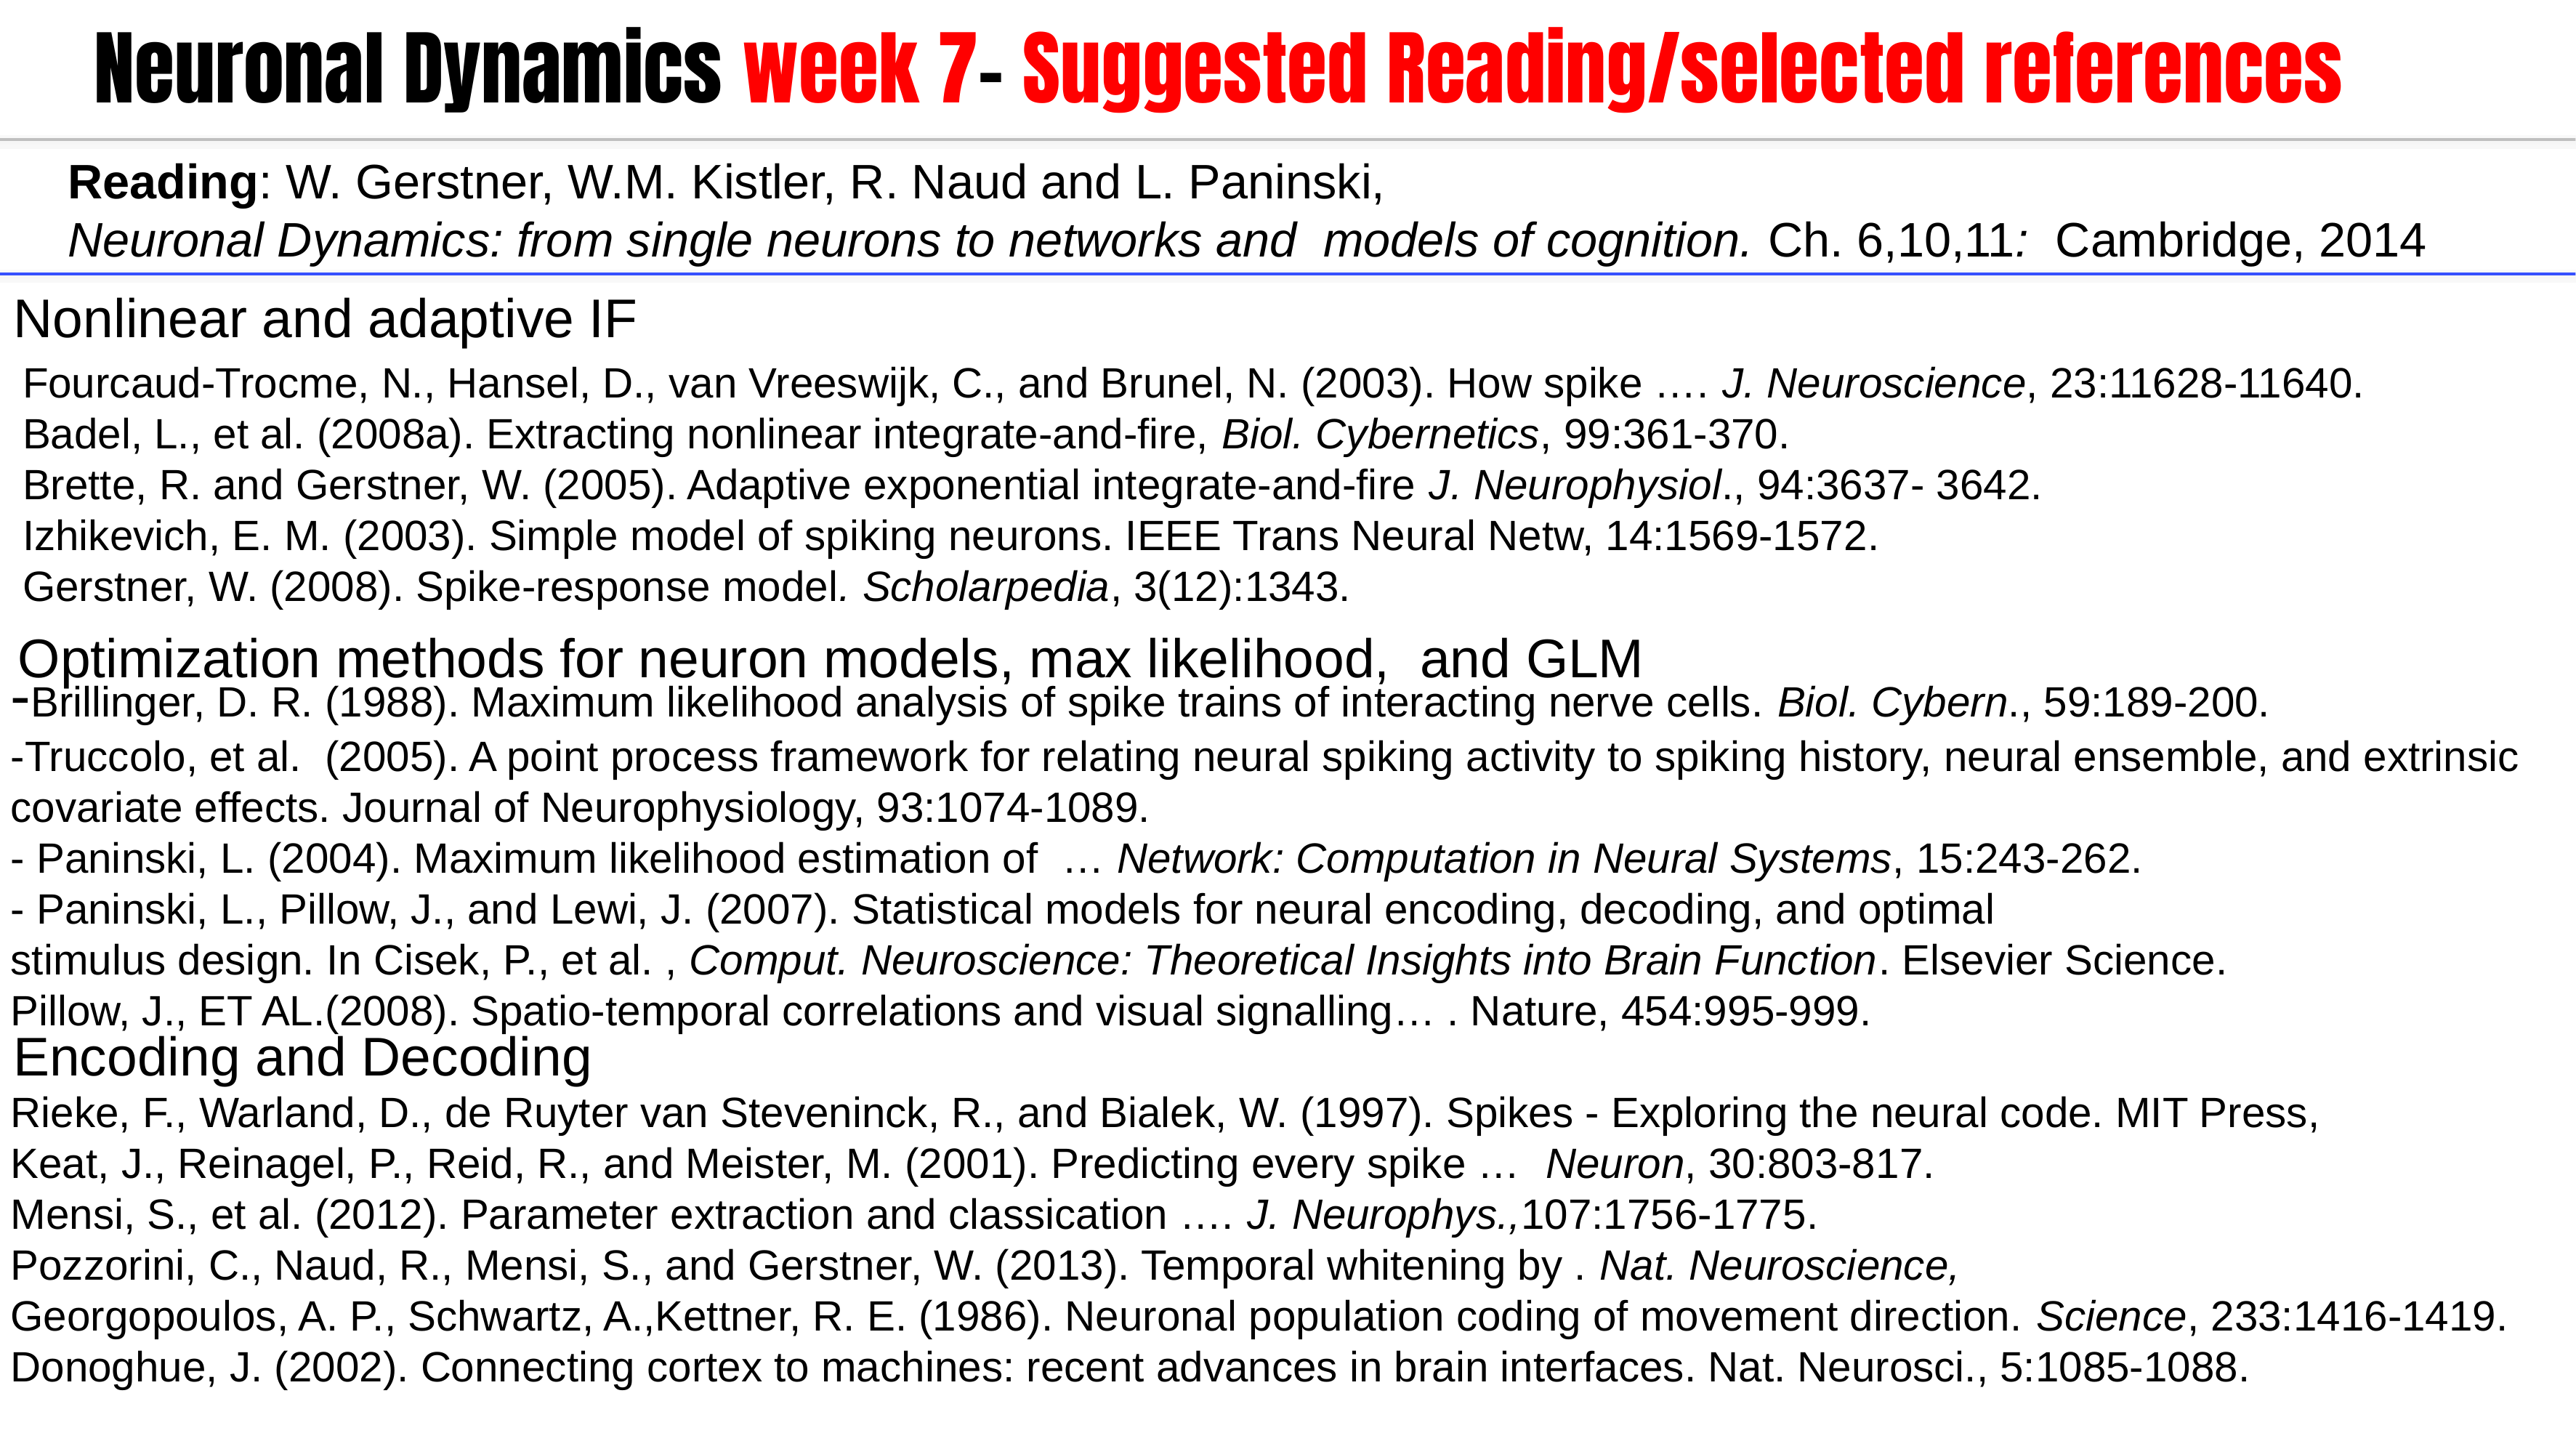

Neuronal Dynamics week 7– Suggested Reading/selected references
Reading: W. Gerstner, W.M. Kistler, R. Naud and L. Paninski,
Neuronal Dynamics: from single neurons to networks and  models of cognition. Ch. 6,10,11:  Cambridge, 2014
Nonlinear and adaptive IF
Fourcaud-Trocme, N., Hansel, D., van Vreeswijk, C., and Brunel, N. (2003). How spike …. J. Neuroscience, 23:11628-11640.
Badel, L., et al. (2008a). Extracting nonlinear integrate-and-fire, Biol. Cybernetics, 99:361-370.
Brette, R. and Gerstner, W. (2005). Adaptive exponential integrate-and-fire J. Neurophysiol., 94:3637- 3642.
Izhikevich, E. M. (2003). Simple model of spiking neurons. IEEE Trans Neural Netw, 14:1569-1572.
Gerstner, W. (2008). Spike-response model. Scholarpedia, 3(12):1343.
Optimization methods for neuron models, max likelihood,  and GLM
-Brillinger, D. R. (1988). Maximum likelihood analysis of spike trains of interacting nerve cells. Biol. Cybern., 59:189-200.
-Truccolo, et al.  (2005). A point process framework for relating neural spiking activity to spiking history, neural ensemble, and extrinsic covariate effects. Journal of Neurophysiology, 93:1074-1089.
- Paninski, L. (2004). Maximum likelihood estimation of  … Network: Computation in Neural Systems, 15:243-262.
- Paninski, L., Pillow, J., and Lewi, J. (2007). Statistical models for neural encoding, decoding, and optimal
stimulus design. In Cisek, P., et al. , Comput. Neuroscience: Theoretical Insights into Brain Function. Elsevier Science.
Pillow, J., ET AL.(2008). Spatio-temporal correlations and visual signalling… . Nature, 454:995-999.

Rieke, F., Warland, D., de Ruyter van Steveninck, R., and Bialek, W. (1997). Spikes - Exploring the neural code. MIT Press,
Keat, J., Reinagel, P., Reid, R., and Meister, M. (2001). Predicting every spike …  Neuron, 30:803-817.
Mensi, S., et al. (2012). Parameter extraction and classication …. J. Neurophys.,107:1756-1775.
Pozzorini, C., Naud, R., Mensi, S., and Gerstner, W. (2013). Temporal whitening by . Nat. Neuroscience,
Georgopoulos, A. P., Schwartz, A.,Kettner, R. E. (1986). Neuronal population coding of movement direction. Science, 233:1416-1419.
Donoghue, J. (2002). Connecting cortex to machines: recent advances in brain interfaces. Nat. Neurosci., 5:1085-1088.

Encoding and Decoding